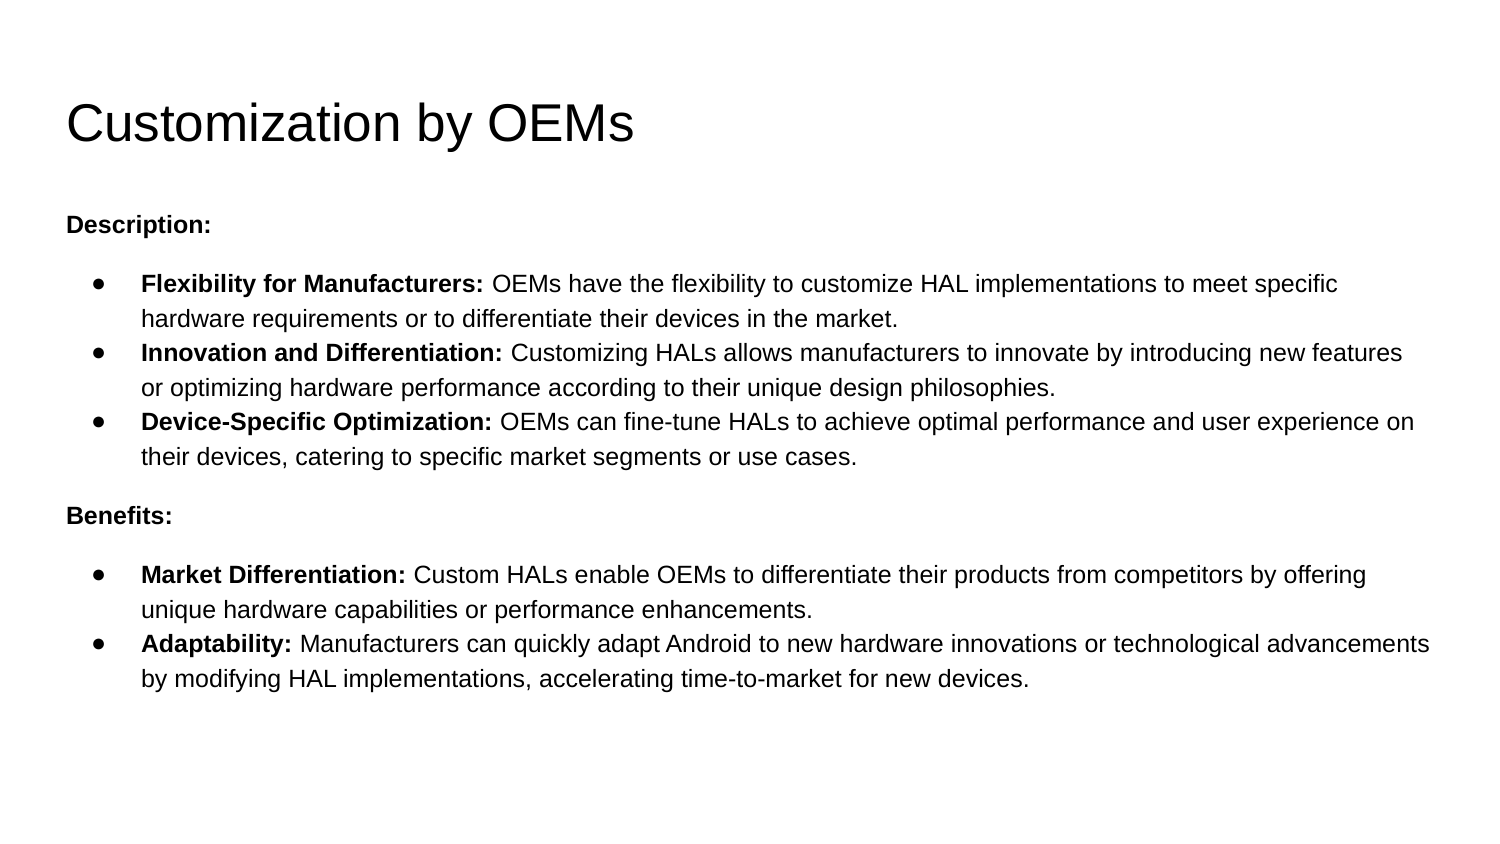

# Customization by OEMs
Description:
Flexibility for Manufacturers: OEMs have the flexibility to customize HAL implementations to meet specific hardware requirements or to differentiate their devices in the market.
Innovation and Differentiation: Customizing HALs allows manufacturers to innovate by introducing new features or optimizing hardware performance according to their unique design philosophies.
Device-Specific Optimization: OEMs can fine-tune HALs to achieve optimal performance and user experience on their devices, catering to specific market segments or use cases.
Benefits:
Market Differentiation: Custom HALs enable OEMs to differentiate their products from competitors by offering unique hardware capabilities or performance enhancements.
Adaptability: Manufacturers can quickly adapt Android to new hardware innovations or technological advancements by modifying HAL implementations, accelerating time-to-market for new devices.